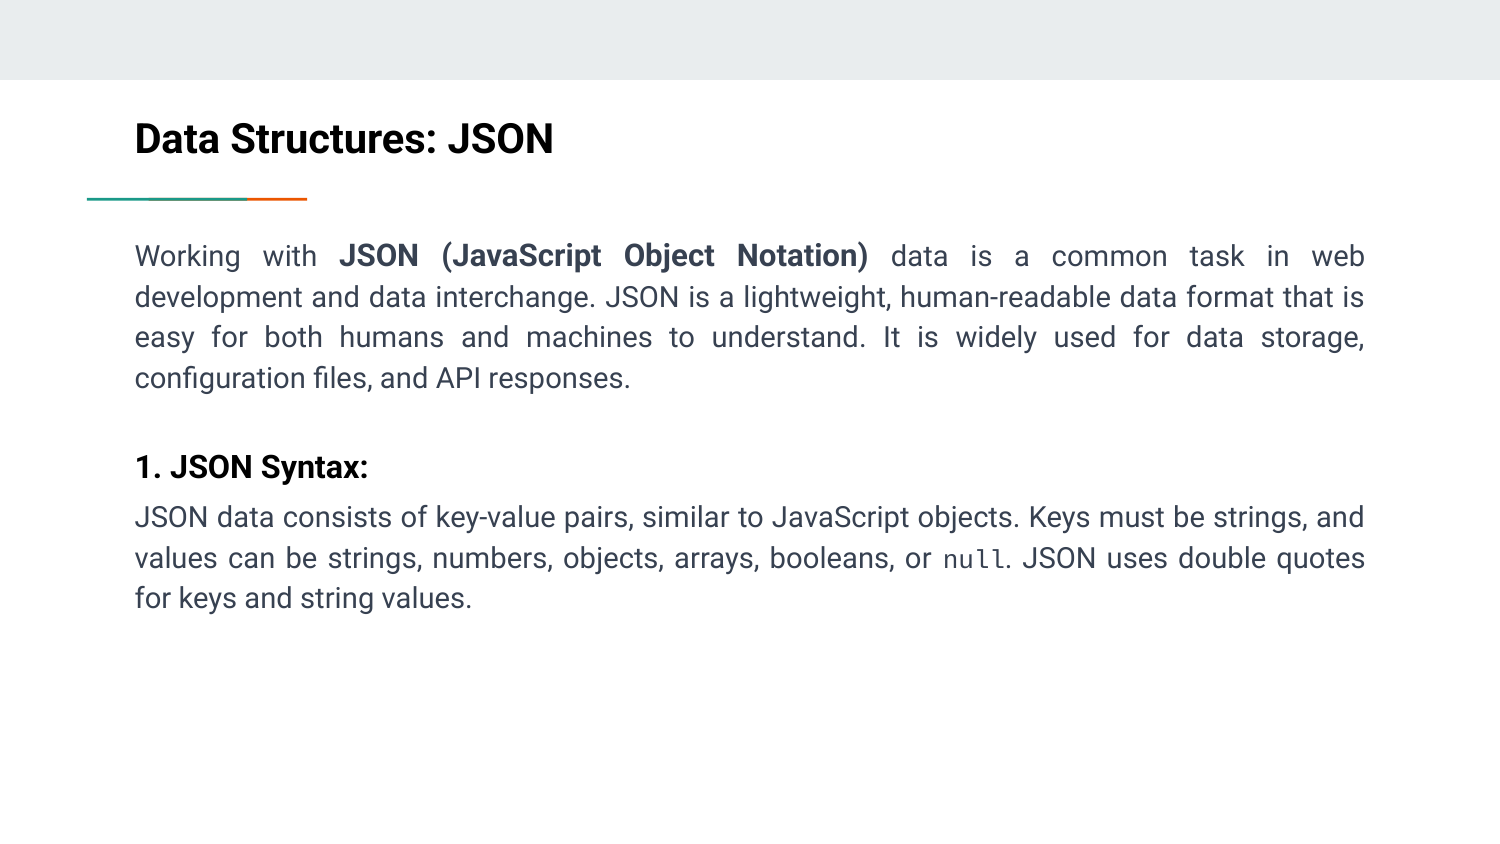

# Data Structures: JSON

Working with JSON (JavaScript Object Notation) data is a common task in web development and data interchange. JSON is a lightweight, human-readable data format that is easy for both humans and machines to understand. It is widely used for data storage, configuration files, and API responses.
1. JSON Syntax:
JSON data consists of key-value pairs, similar to JavaScript objects. Keys must be strings, and values can be strings, numbers, objects, arrays, booleans, or null. JSON uses double quotes for keys and string values.